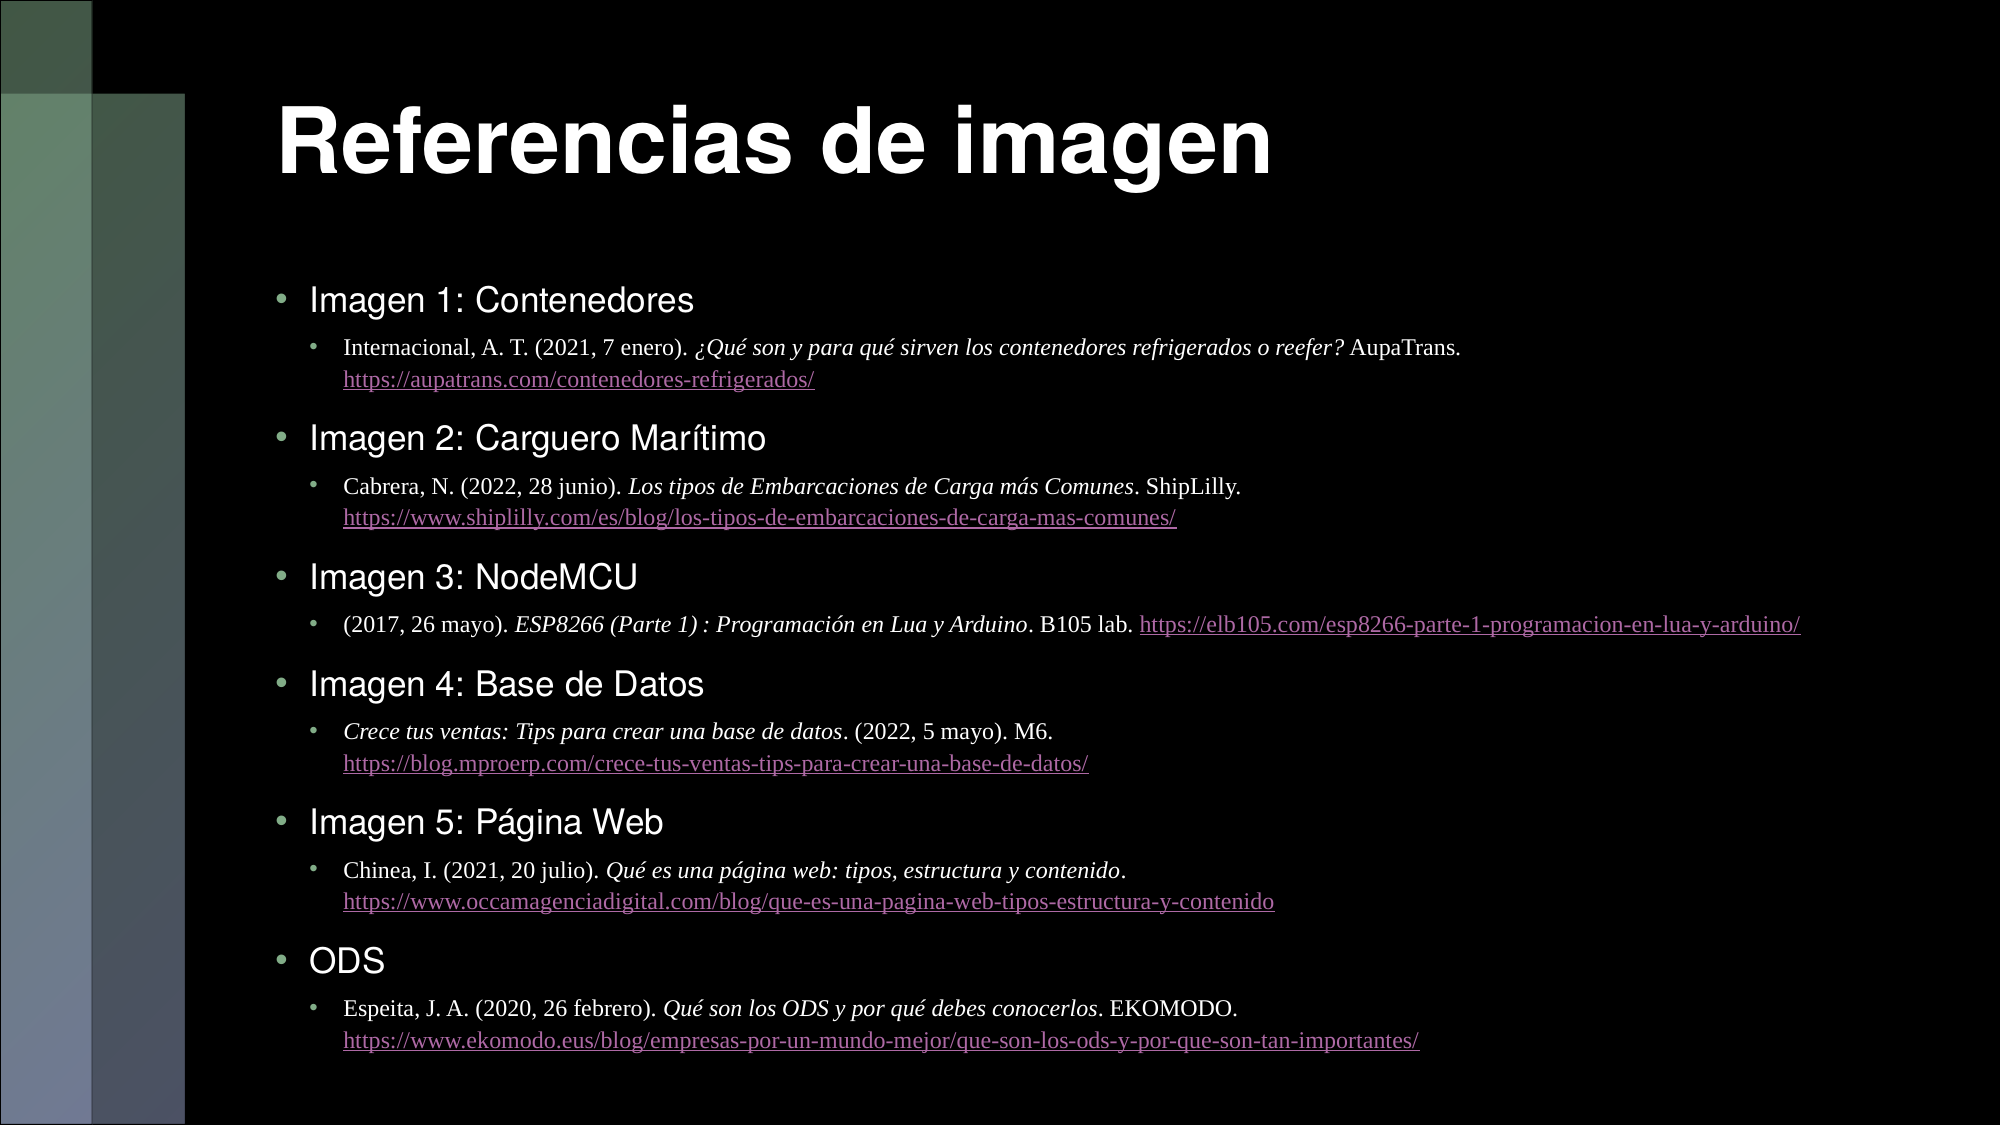

# Referencias de imagen
Imagen 1: Contenedores
Internacional, A. T. (2021, 7 enero). ¿Qué son y para qué sirven los contenedores refrigerados o reefer? AupaTrans. https://aupatrans.com/contenedores-refrigerados/
Imagen 2: Carguero Marítimo
Cabrera, N. (2022, 28 junio). Los tipos de Embarcaciones de Carga más Comunes. ShipLilly. https://www.shiplilly.com/es/blog/los-tipos-de-embarcaciones-de-carga-mas-comunes/
Imagen 3: NodeMCU
(2017, 26 mayo). ESP8266 (Parte 1) : Programación en Lua y Arduino. B105 lab. https://elb105.com/esp8266-parte-1-programacion-en-lua-y-arduino/
Imagen 4: Base de Datos
Crece tus ventas: Tips para crear una base de datos. (2022, 5 mayo). M6. https://blog.mproerp.com/crece-tus-ventas-tips-para-crear-una-base-de-datos/
Imagen 5: Página Web
Chinea, I. (2021, 20 julio). Qué es una página web: tipos, estructura y contenido. https://www.occamagenciadigital.com/blog/que-es-una-pagina-web-tipos-estructura-y-contenido
ODS
Espeita, J. A. (2020, 26 febrero). Qué son los ODS y por qué debes conocerlos. EKOMODO. https://www.ekomodo.eus/blog/empresas-por-un-mundo-mejor/que-son-los-ods-y-por-que-son-tan-importantes/